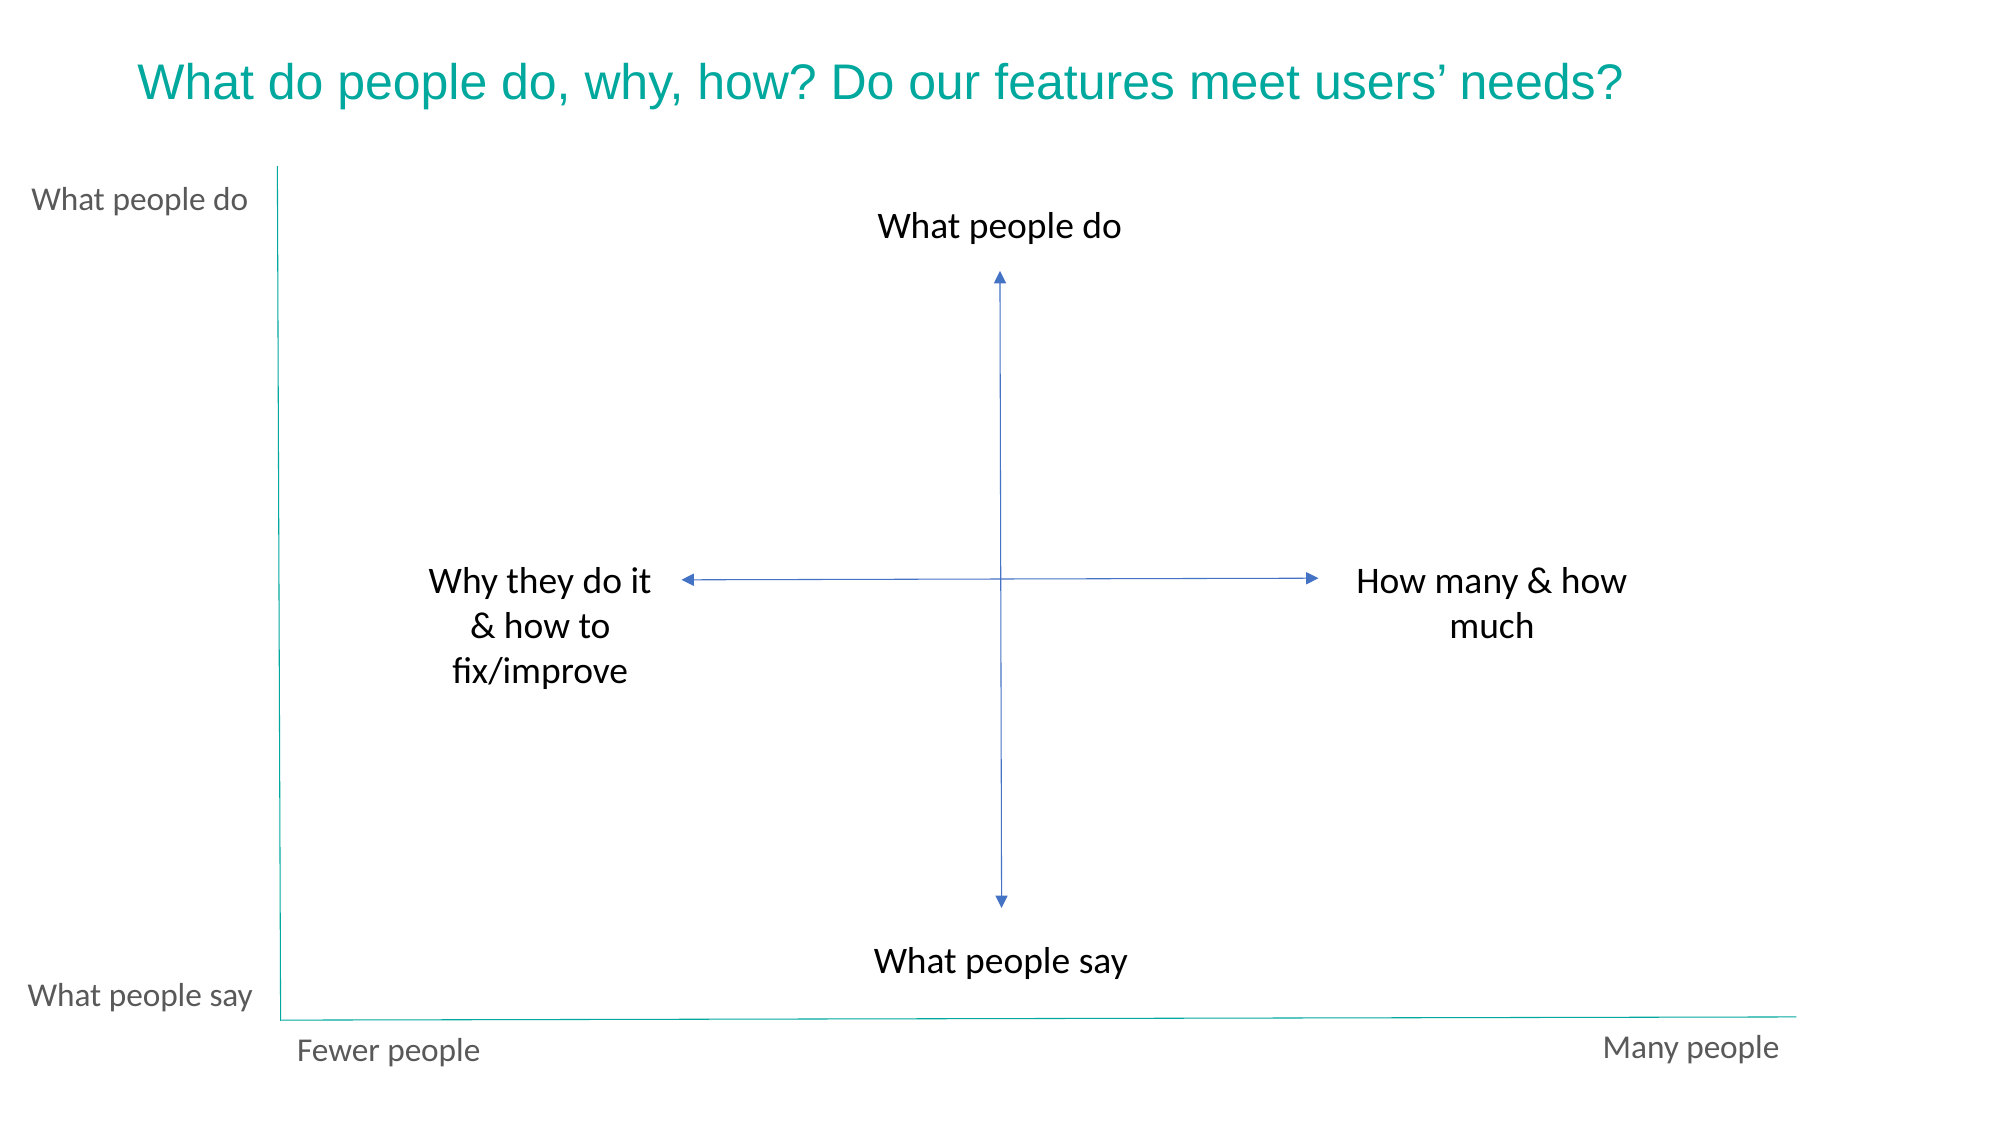

# What do people do, why, how? Do our features meet users’ needs?
What people do
What people do
How many & how much
Why they do it & how to fix/improve
What people say
What people say
Many people
Fewer people